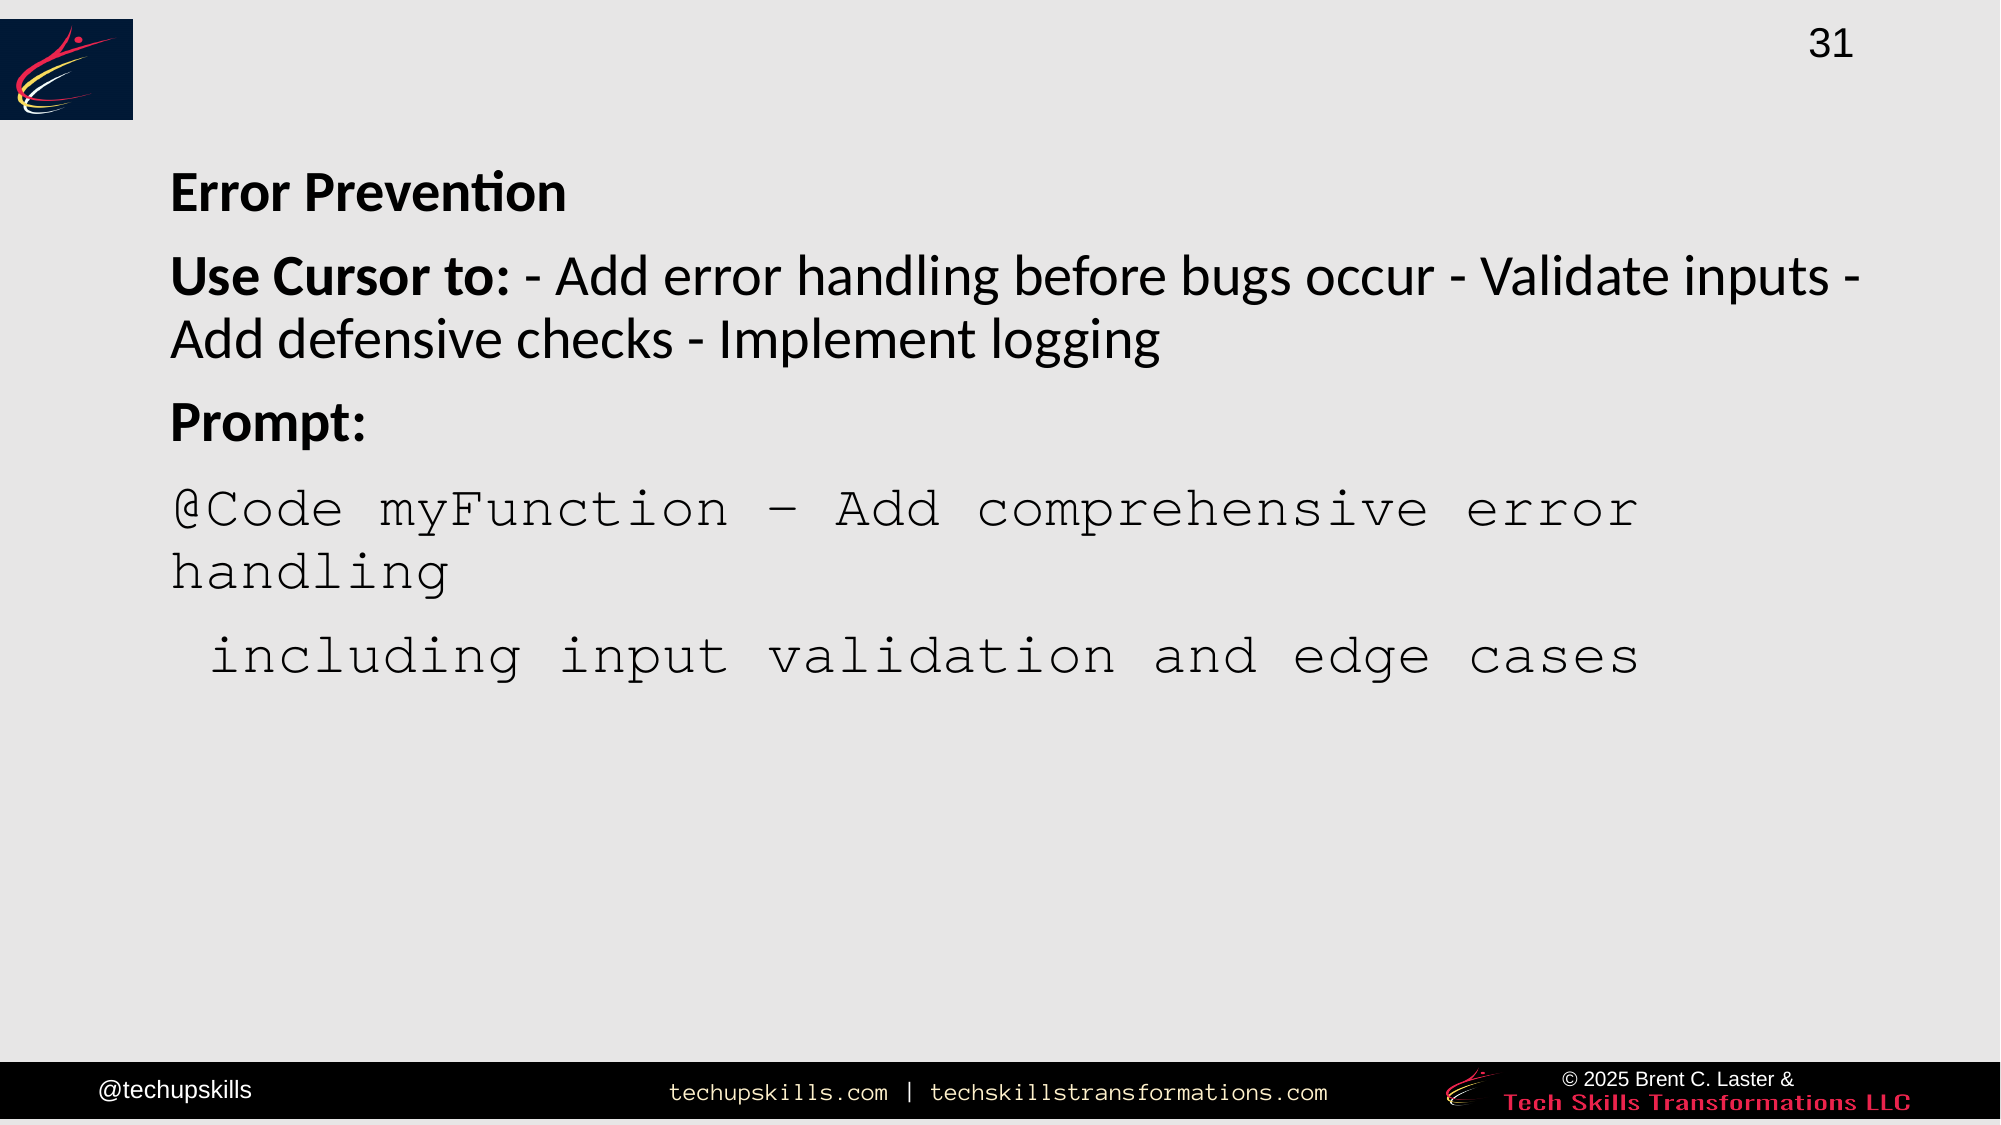

Error Prevention
Use Cursor to: - Add error handling before bugs occur - Validate inputs - Add defensive checks - Implement logging
Prompt:
@Code myFunction - Add comprehensive error handling
including input validation and edge cases